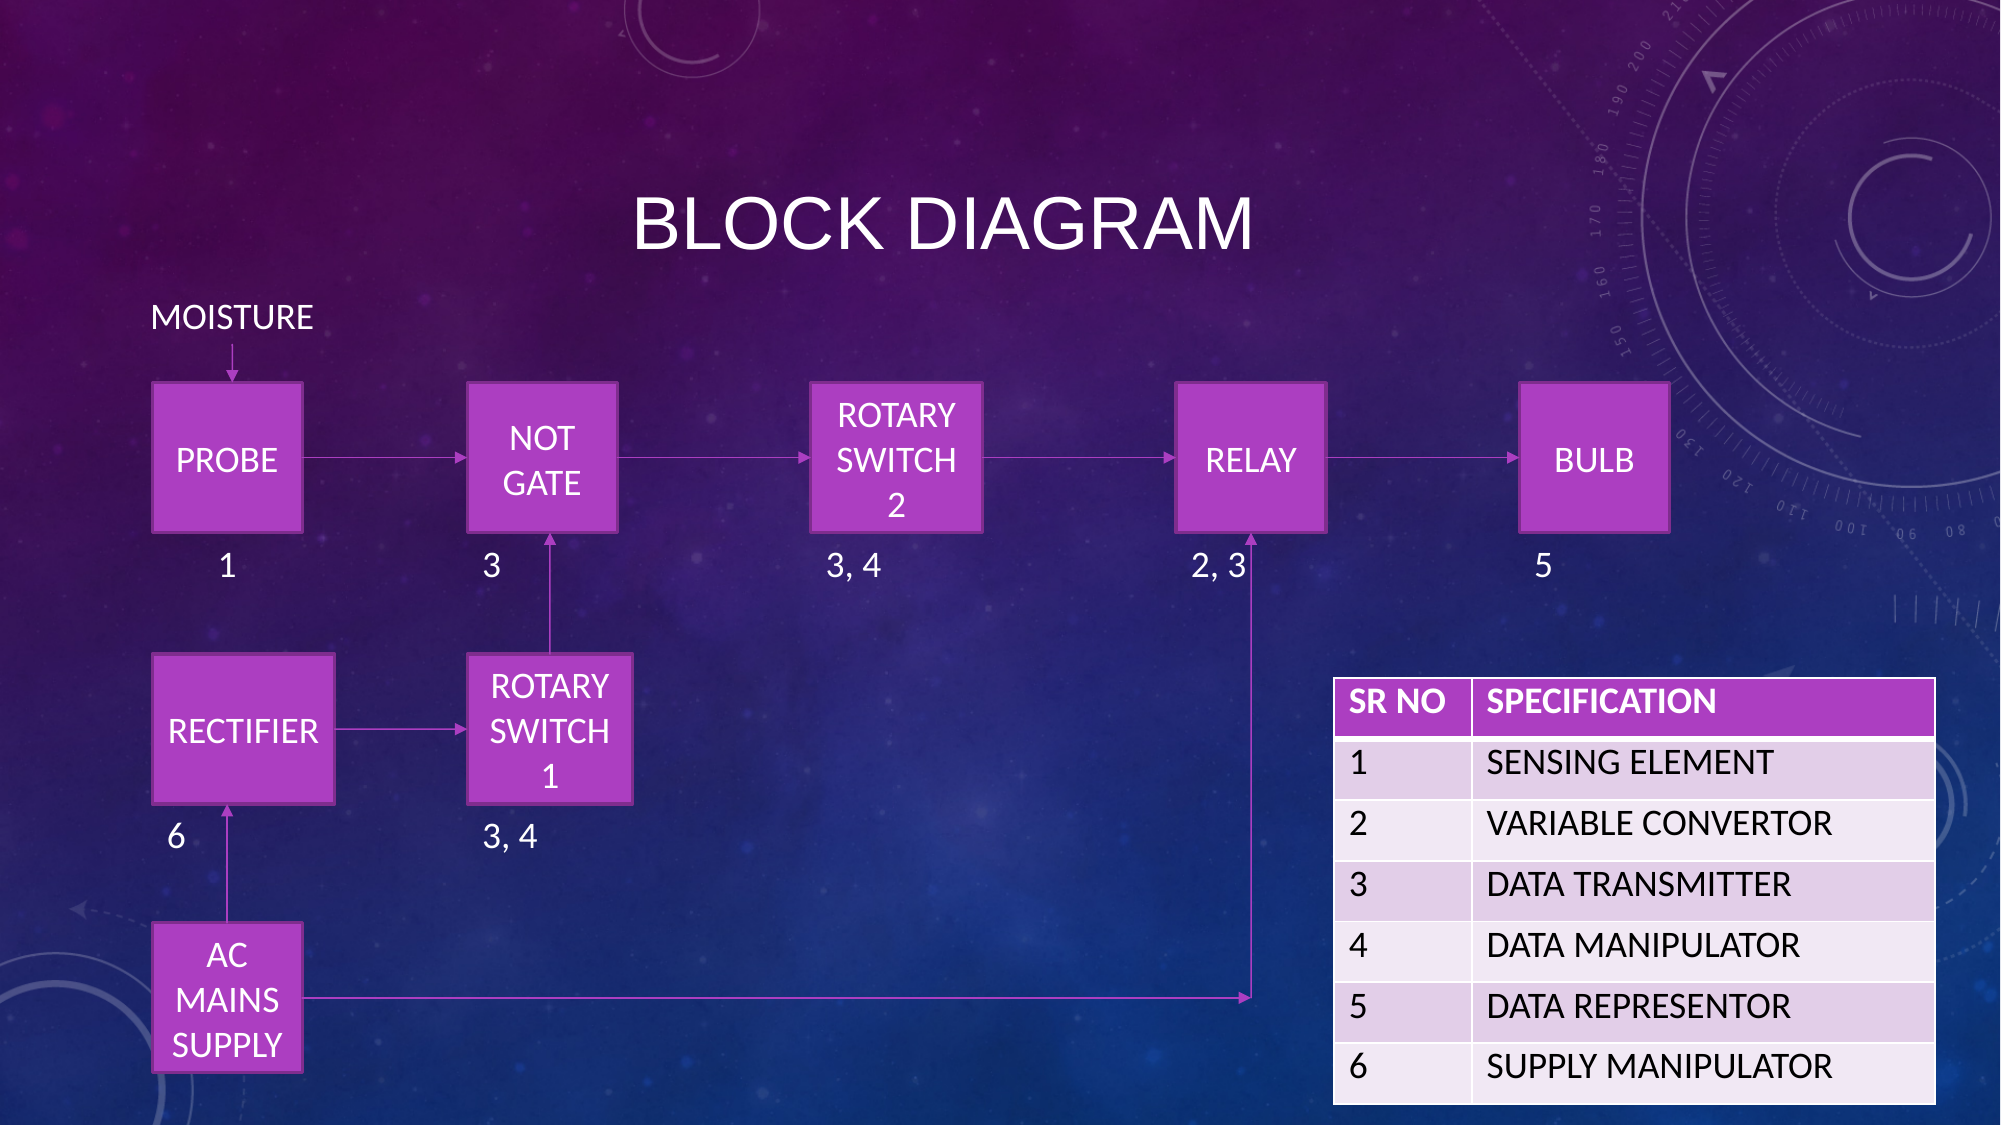

# BLOCK DIAGRAM
MOISTURE
PROBE
NOT GATE
ROTARY SWITCH 2
RELAY
BULB
1
3
3, 4
2, 3
5
RECTIFIER
ROTARY SWITCH 1
| SR NO | SPECIFICATION |
| --- | --- |
| 1 | SENSING ELEMENT |
| 2 | VARIABLE CONVERTOR |
| 3 | DATA TRANSMITTER |
| 4 | DATA MANIPULATOR |
| 5 | DATA REPRESENTOR |
| 6 | SUPPLY MANIPULATOR |
6
3, 4
AC MAINS SUPPLY